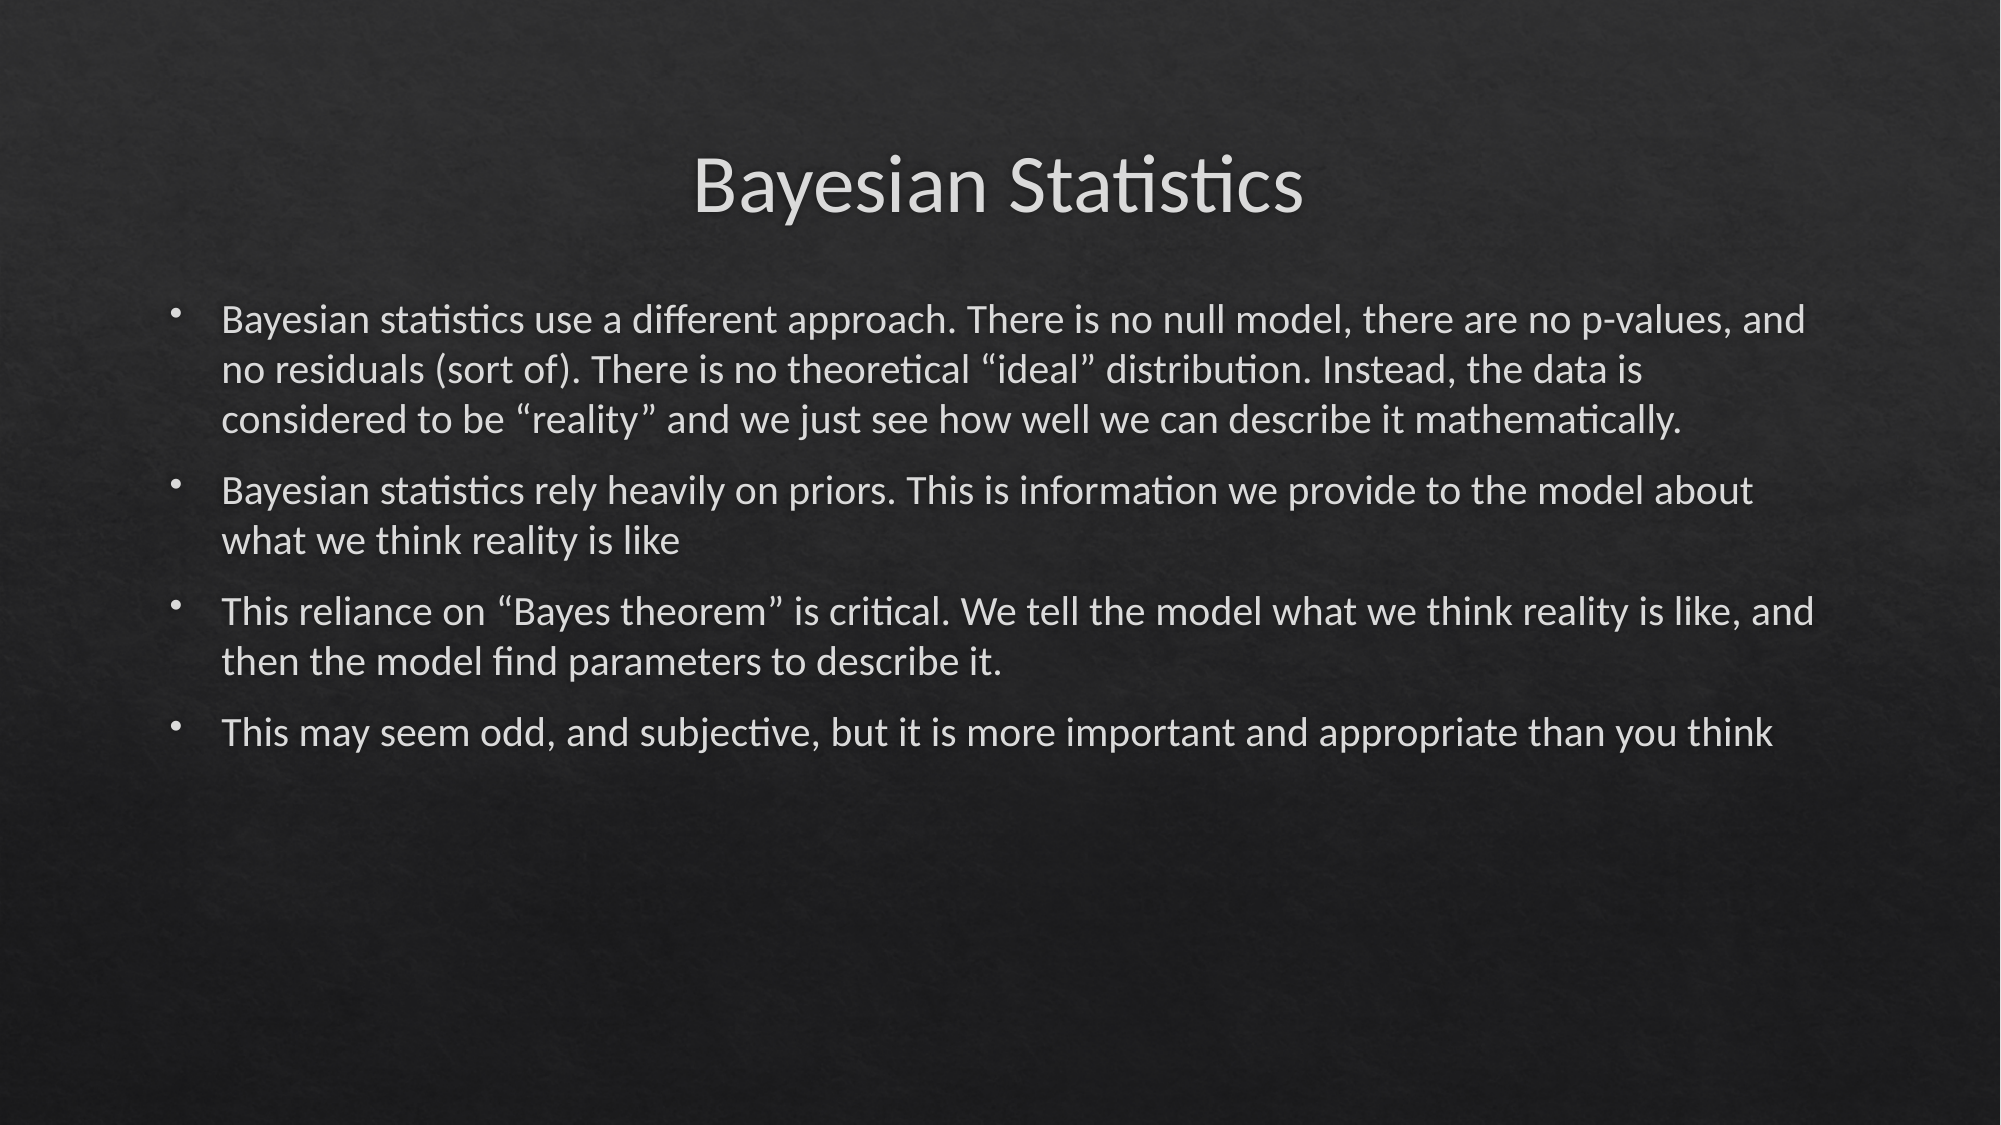

# Bayesian Statistics
Bayesian statistics use a different approach. There is no null model, there are no p-values, and no residuals (sort of). There is no theoretical “ideal” distribution. Instead, the data is considered to be “reality” and we just see how well we can describe it mathematically.
Bayesian statistics rely heavily on priors. This is information we provide to the model about what we think reality is like
This reliance on “Bayes theorem” is critical. We tell the model what we think reality is like, and then the model find parameters to describe it.
This may seem odd, and subjective, but it is more important and appropriate than you think